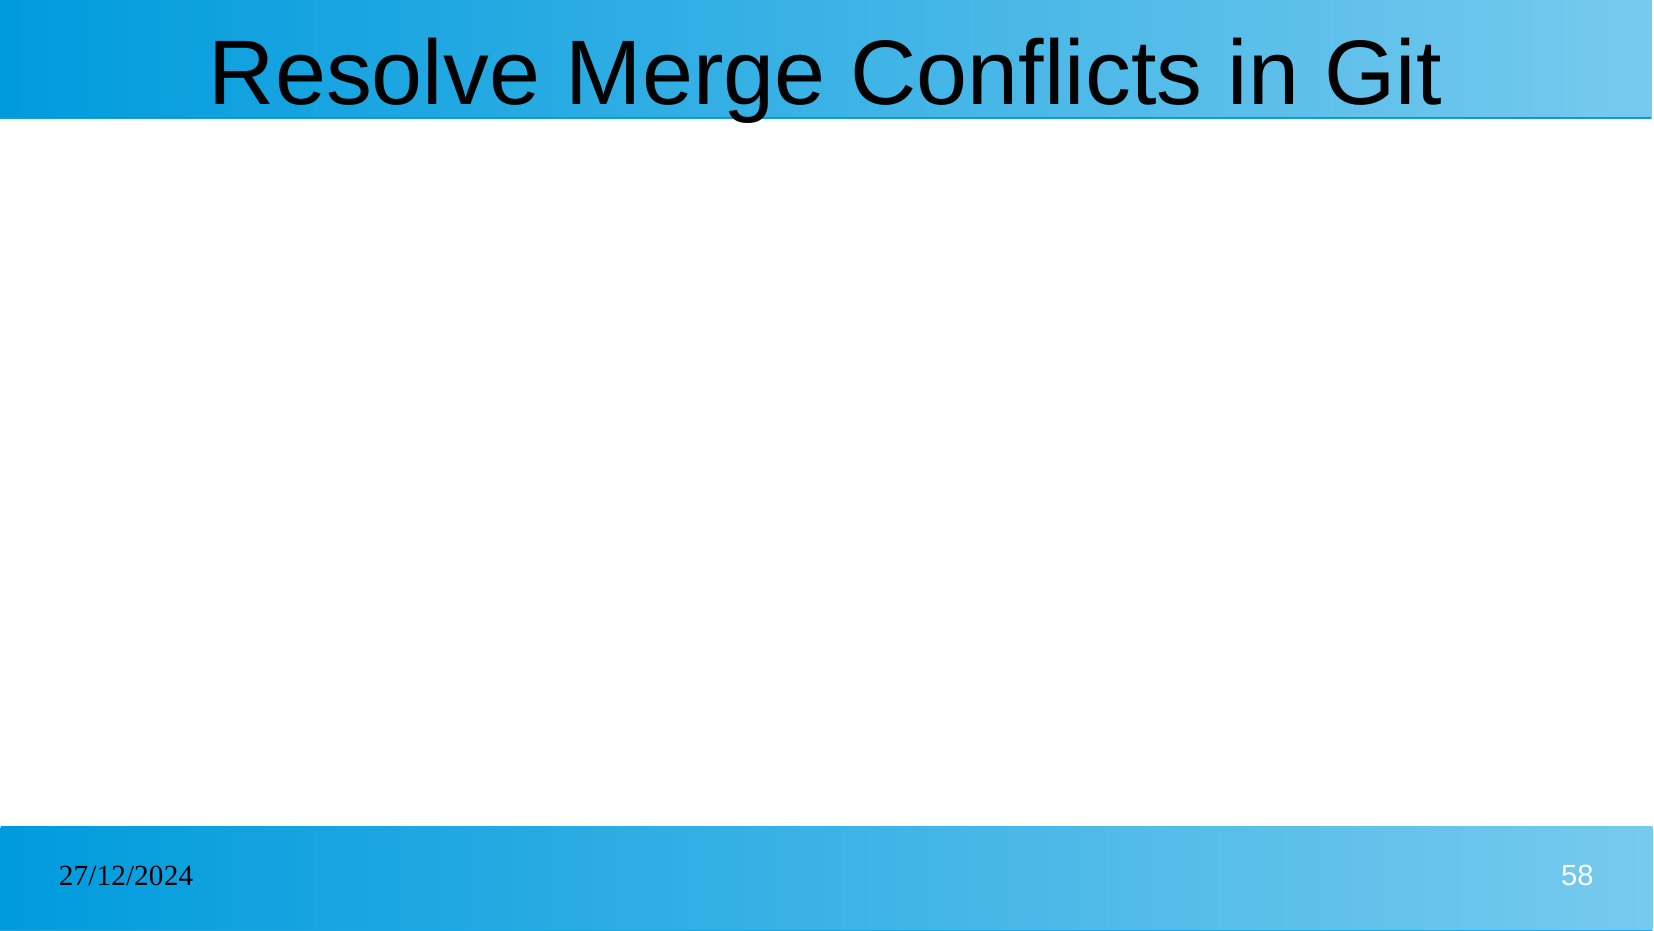

# Resolve Merge Conflicts in Git
27/12/2024
58